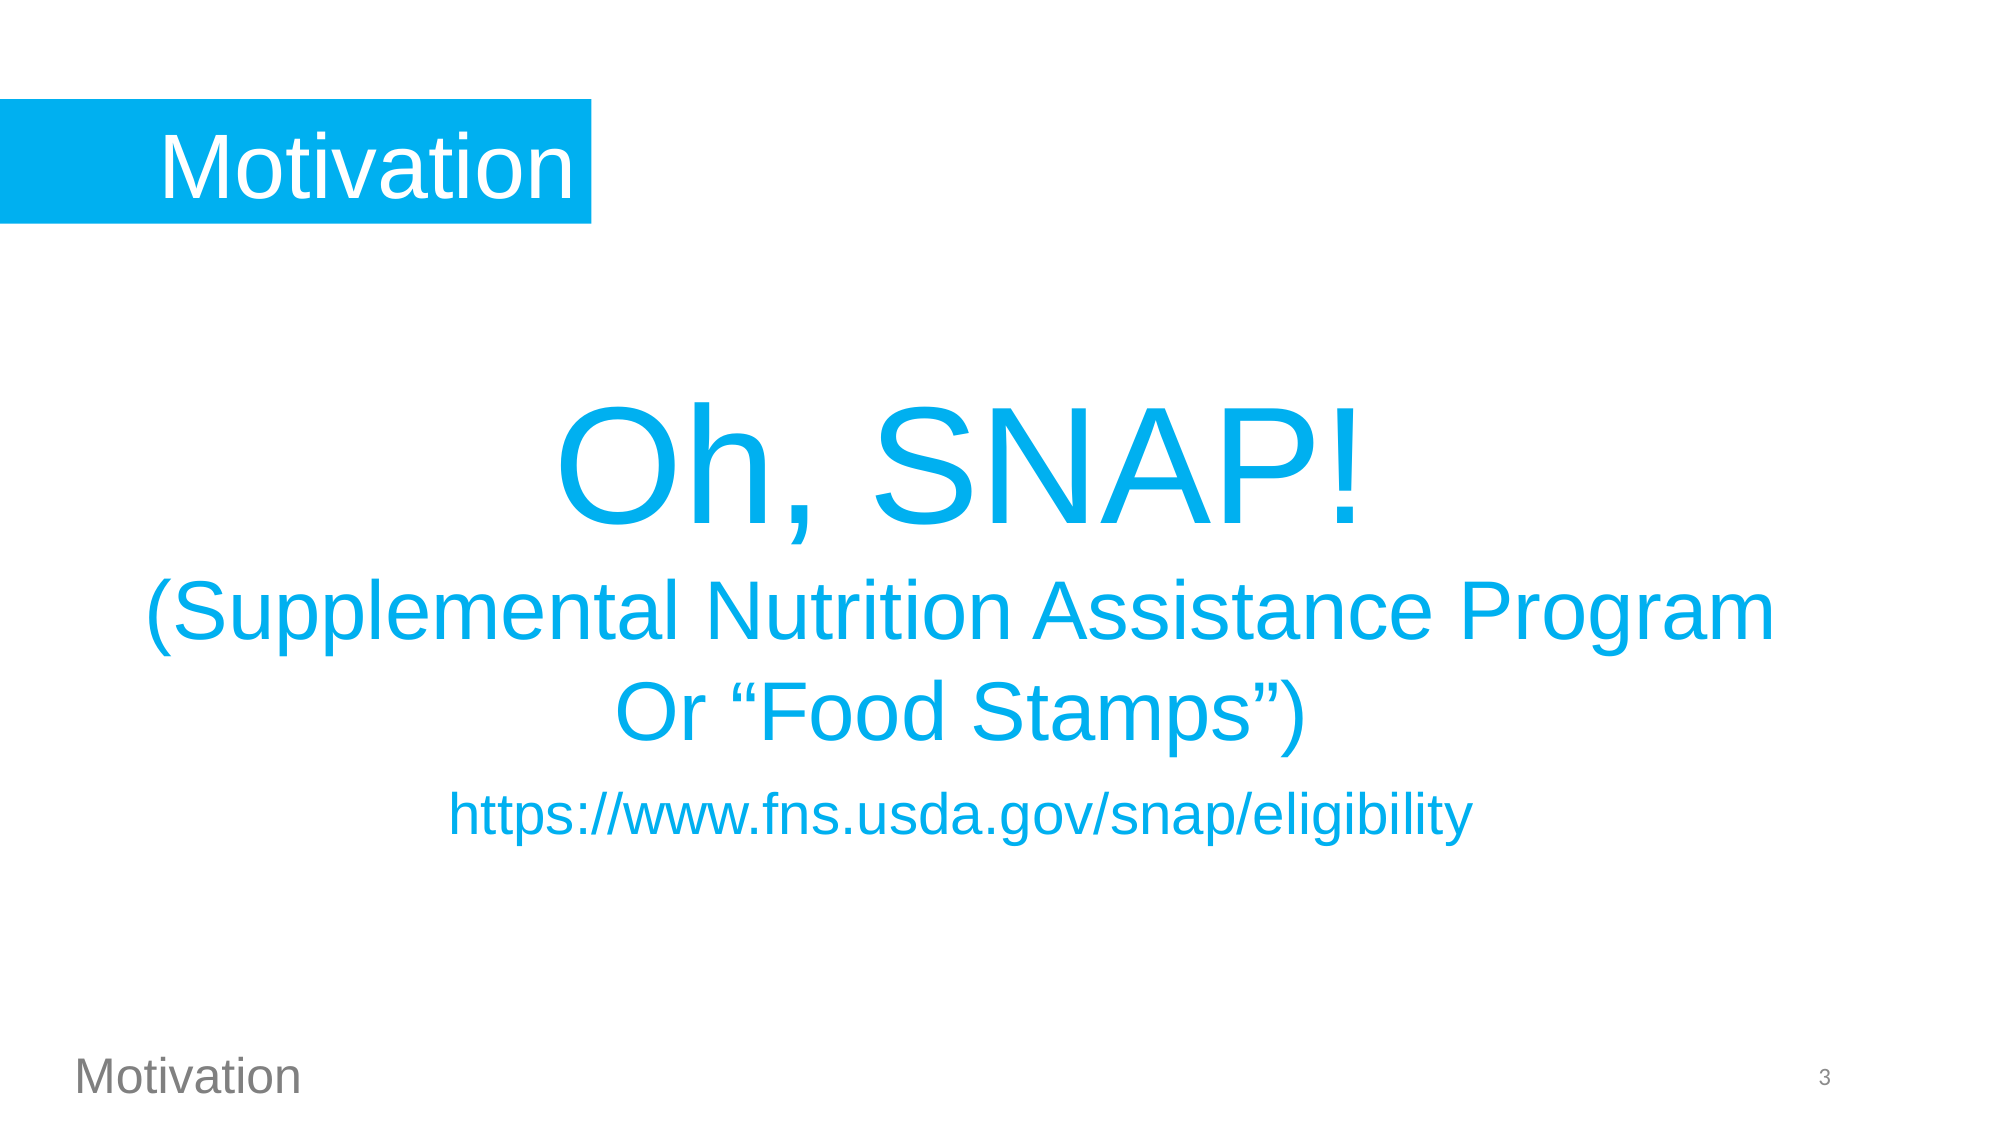

Motivation
Oh, SNAP!
(Supplemental Nutrition Assistance Program
Or “Food Stamps”)
https://www.fns.usda.gov/snap/eligibility
Motivation
3